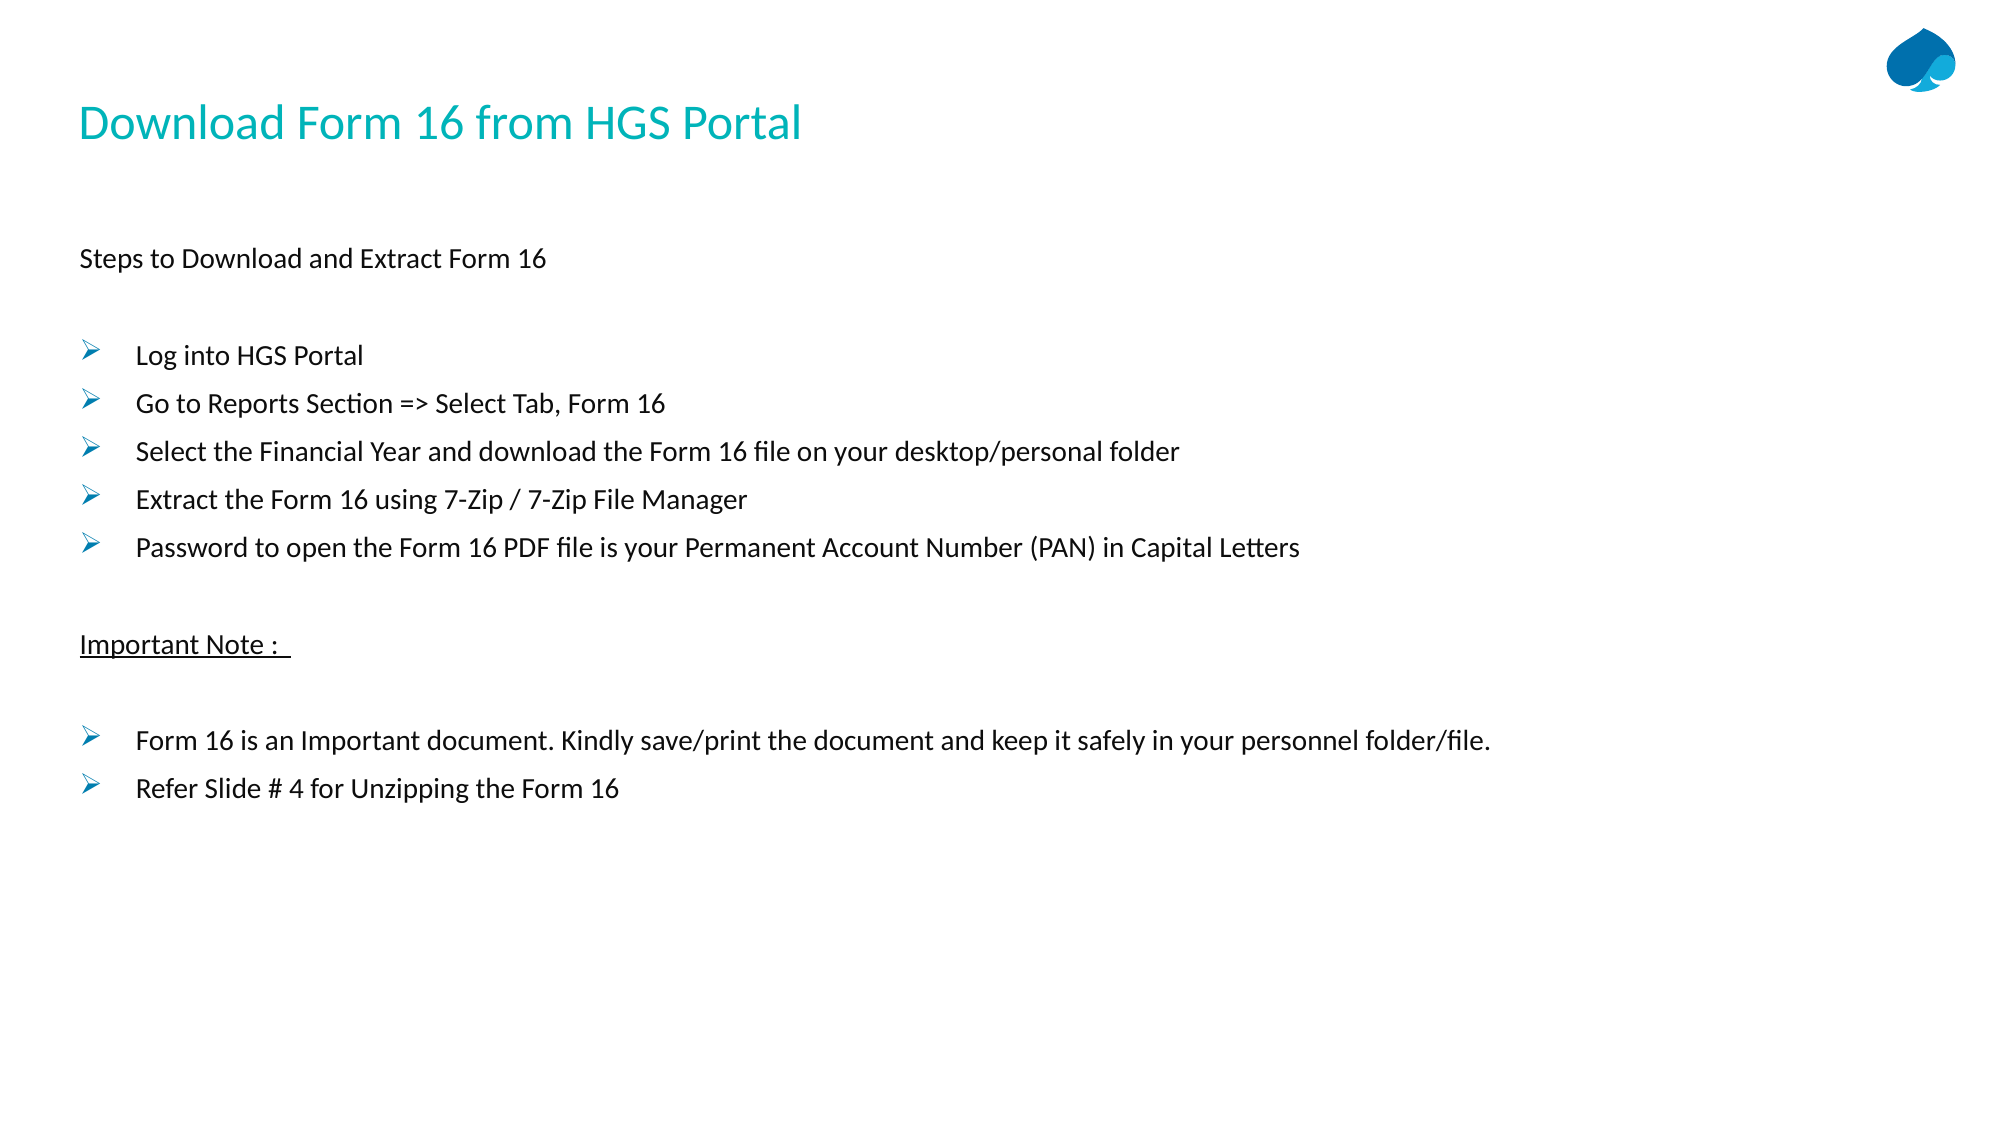

# Download Form 16 from HGS Portal
Steps to Download and Extract Form 16

Log into HGS Portal
Go to Reports Section => Select Tab, Form 16
Select the Financial Year and download the Form 16 file on your desktop/personal folder
Extract the Form 16 using 7-Zip / 7-Zip File Manager
Password to open the Form 16 PDF file is your Permanent Account Number (PAN) in Capital Letters

Important Note :

Form 16 is an Important document. Kindly save/print the document and keep it safely in your personnel folder/file.
Refer Slide # 4 for Unzipping the Form 16
Date